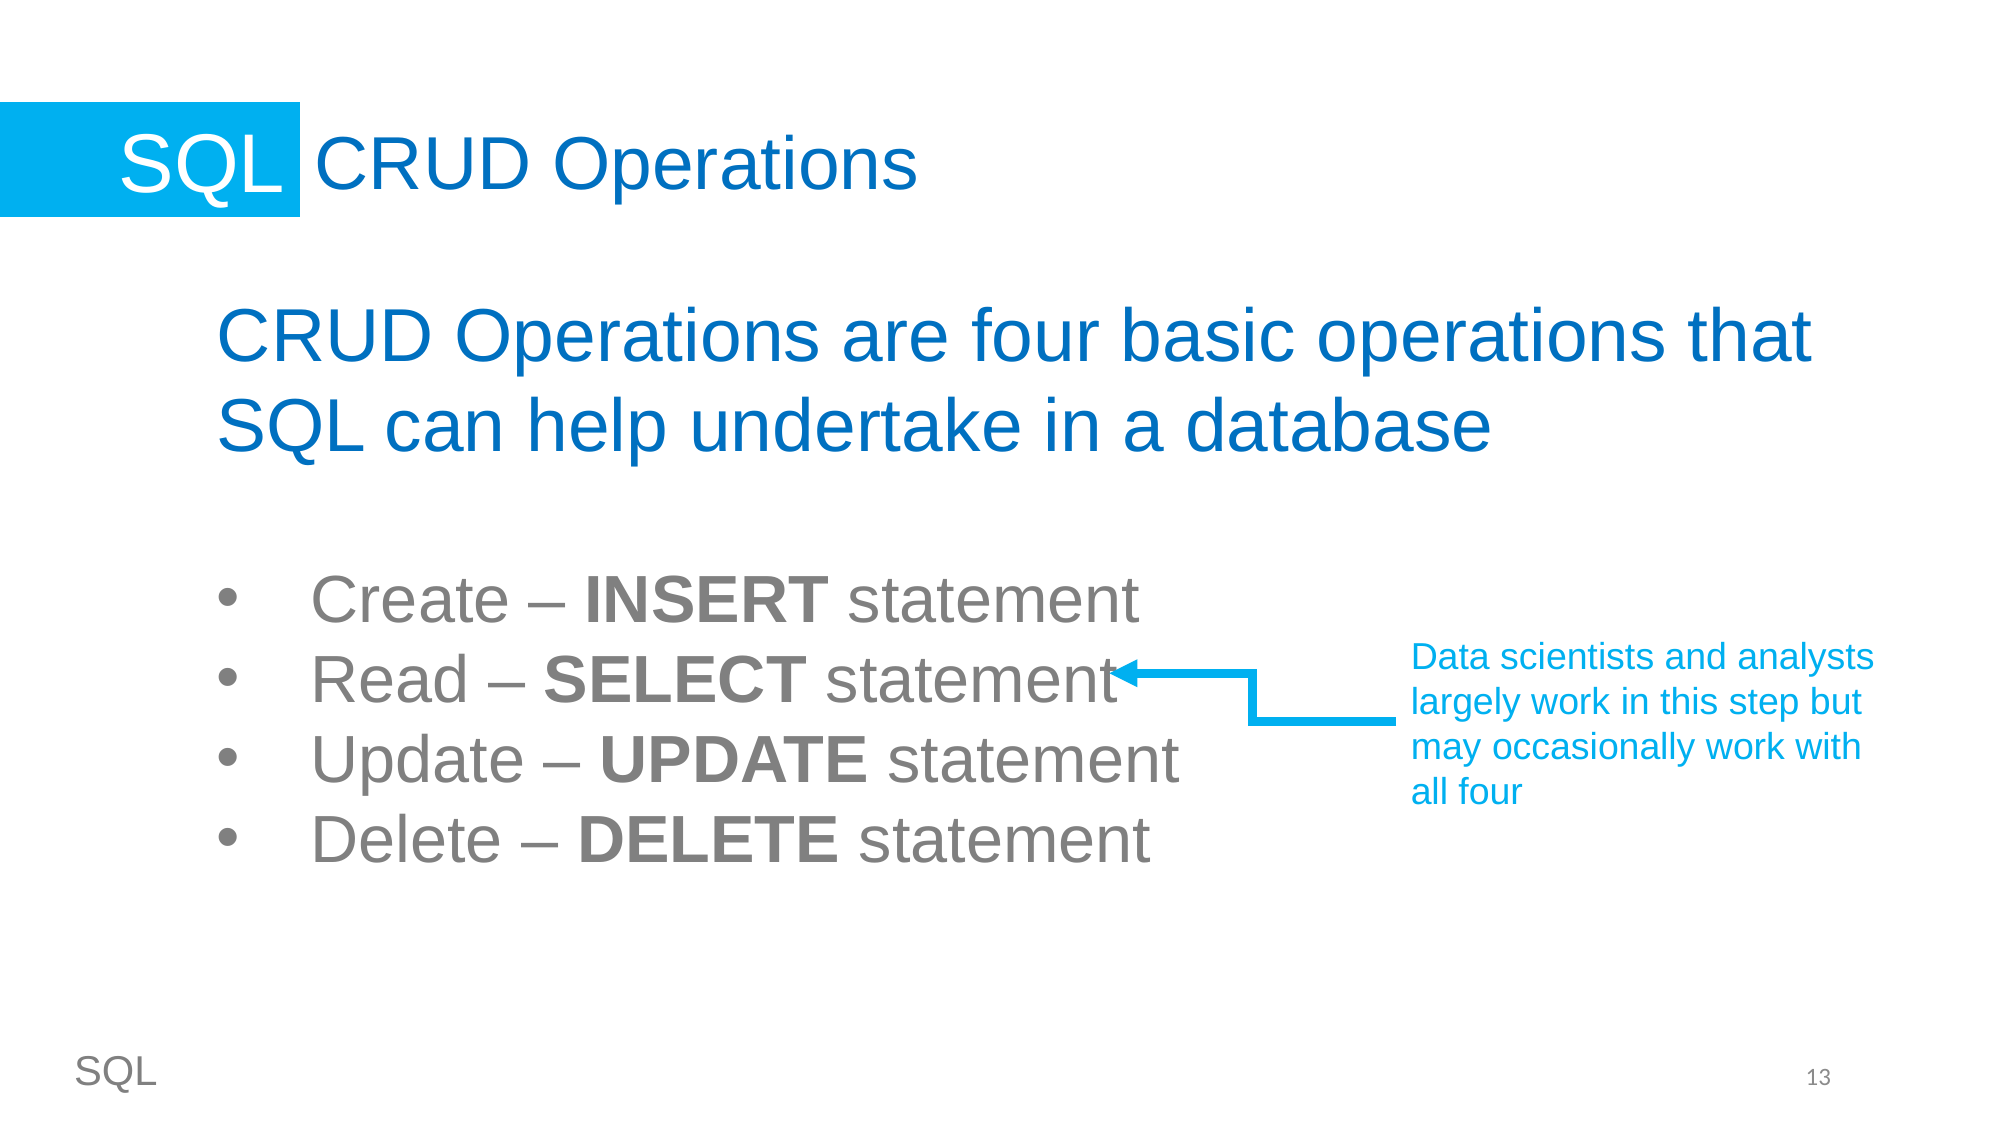

SQL
CRUD Operations
CRUD Operations are four basic operations that SQL can help undertake in a database

Create – INSERT statement
Read – SELECT statement
Update – UPDATE statement
Delete – DELETE statement
Data scientists and analysts largely work in this step but may occasionally work with all four
SQL
13